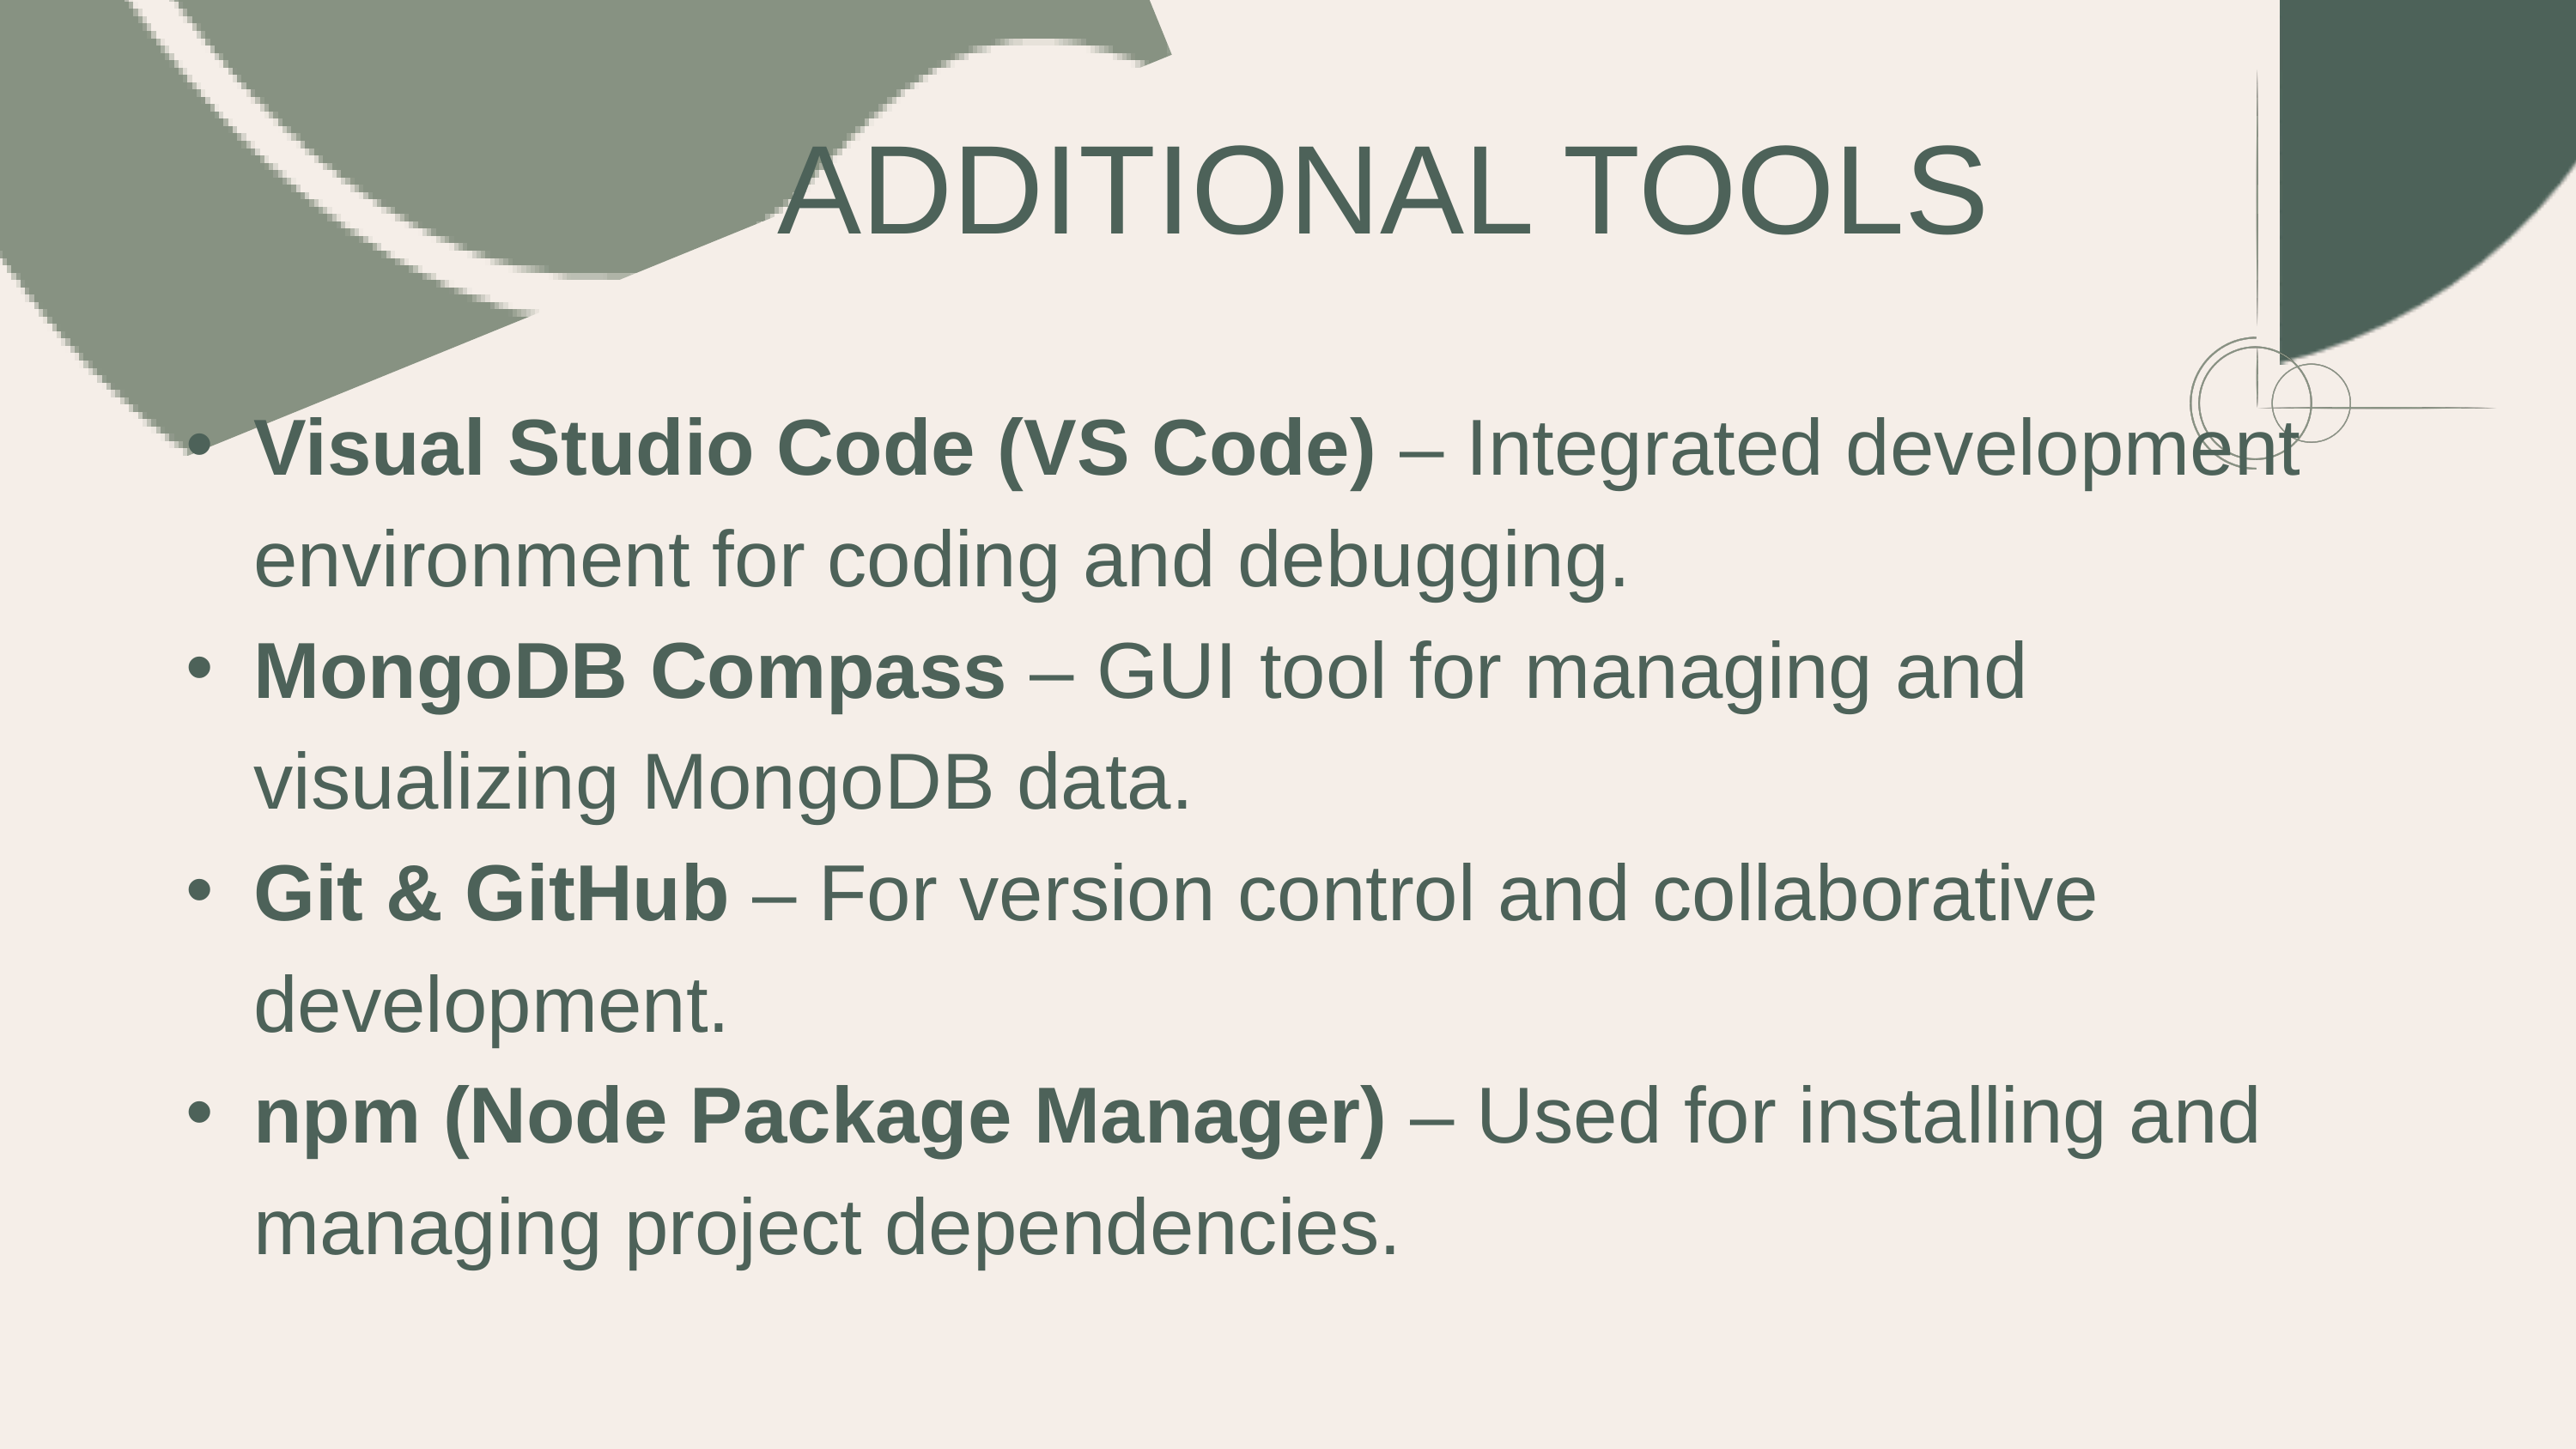

ADDITIONAL TOOLS
Visual Studio Code (VS Code) – Integrated development environment for coding and debugging.
MongoDB Compass – GUI tool for managing and visualizing MongoDB data.
Git & GitHub – For version control and collaborative development.
npm (Node Package Manager) – Used for installing and managing project dependencies.